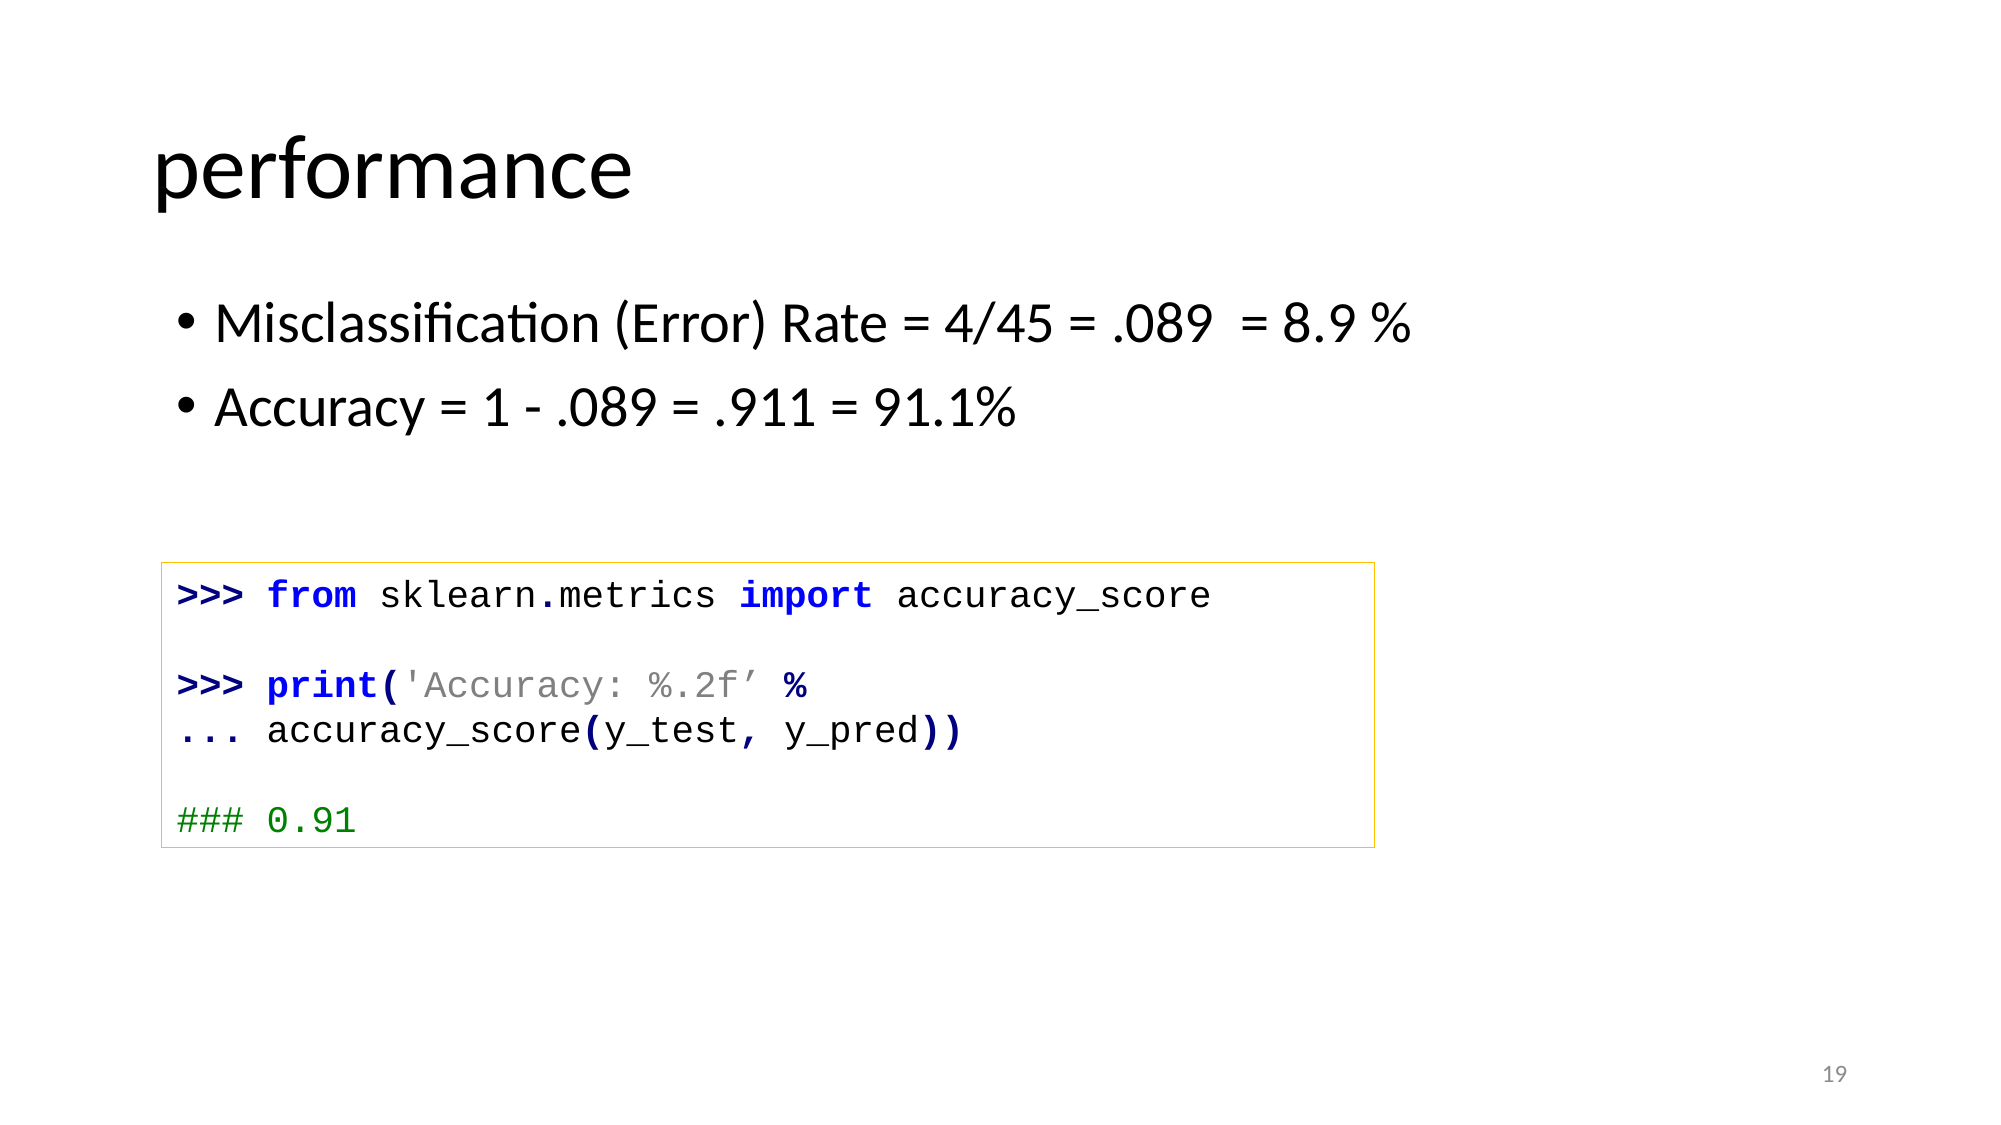

# performance
Misclassification (Error) Rate = 4/45 = .089  = 8.9 %
Accuracy = 1 - .089 = .911 = 91.1%
>>> from sklearn.metrics import accuracy_score

>>> print('Accuracy: %.2f’ %
... accuracy_score(y_test, y_pred))

### 0.91
19